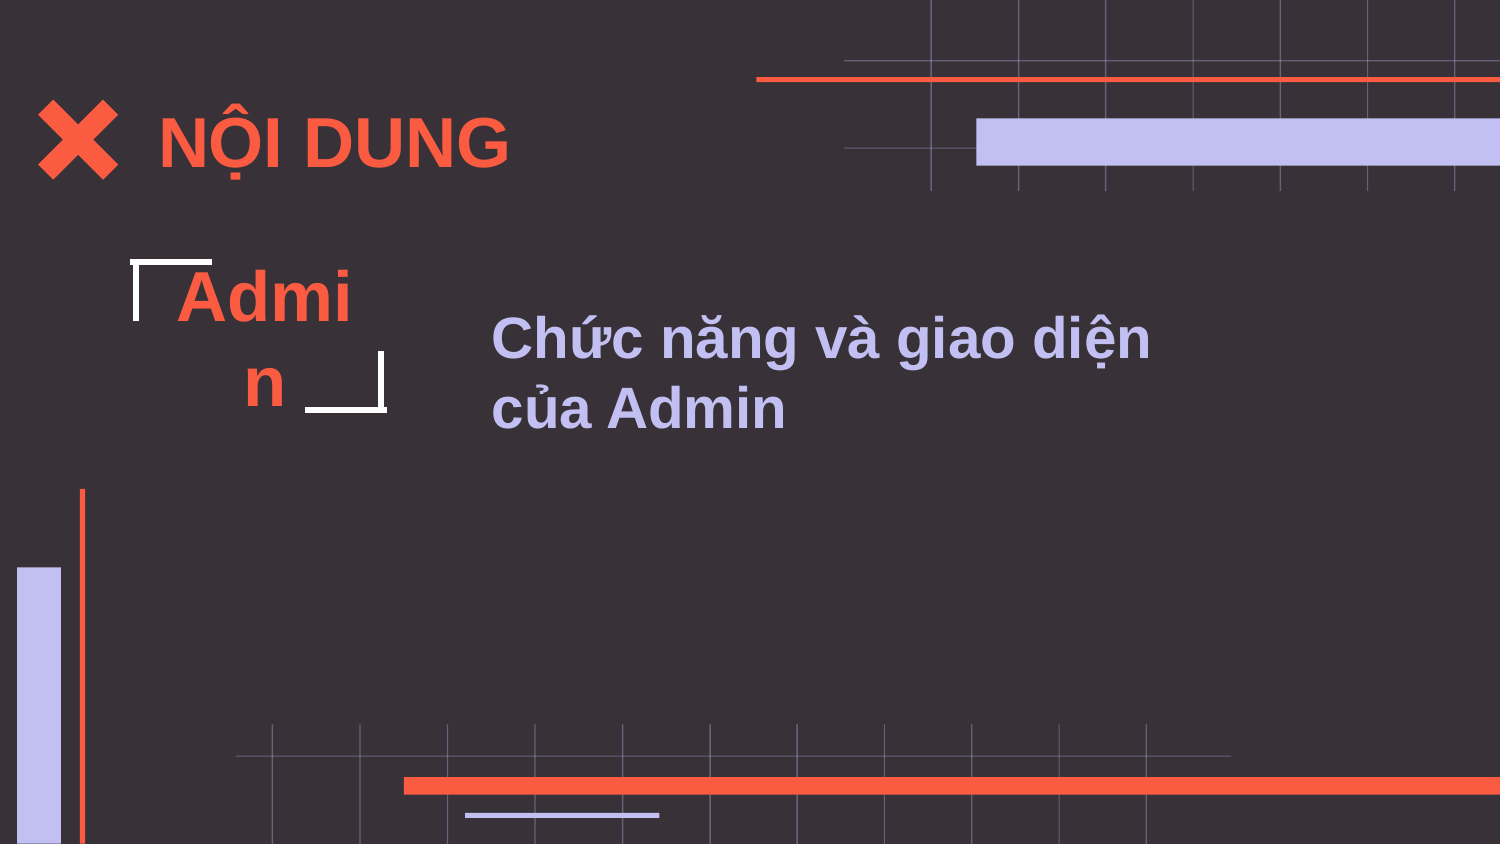

NỘI DUNG
Chức năng và giao diện của Admin
Admin